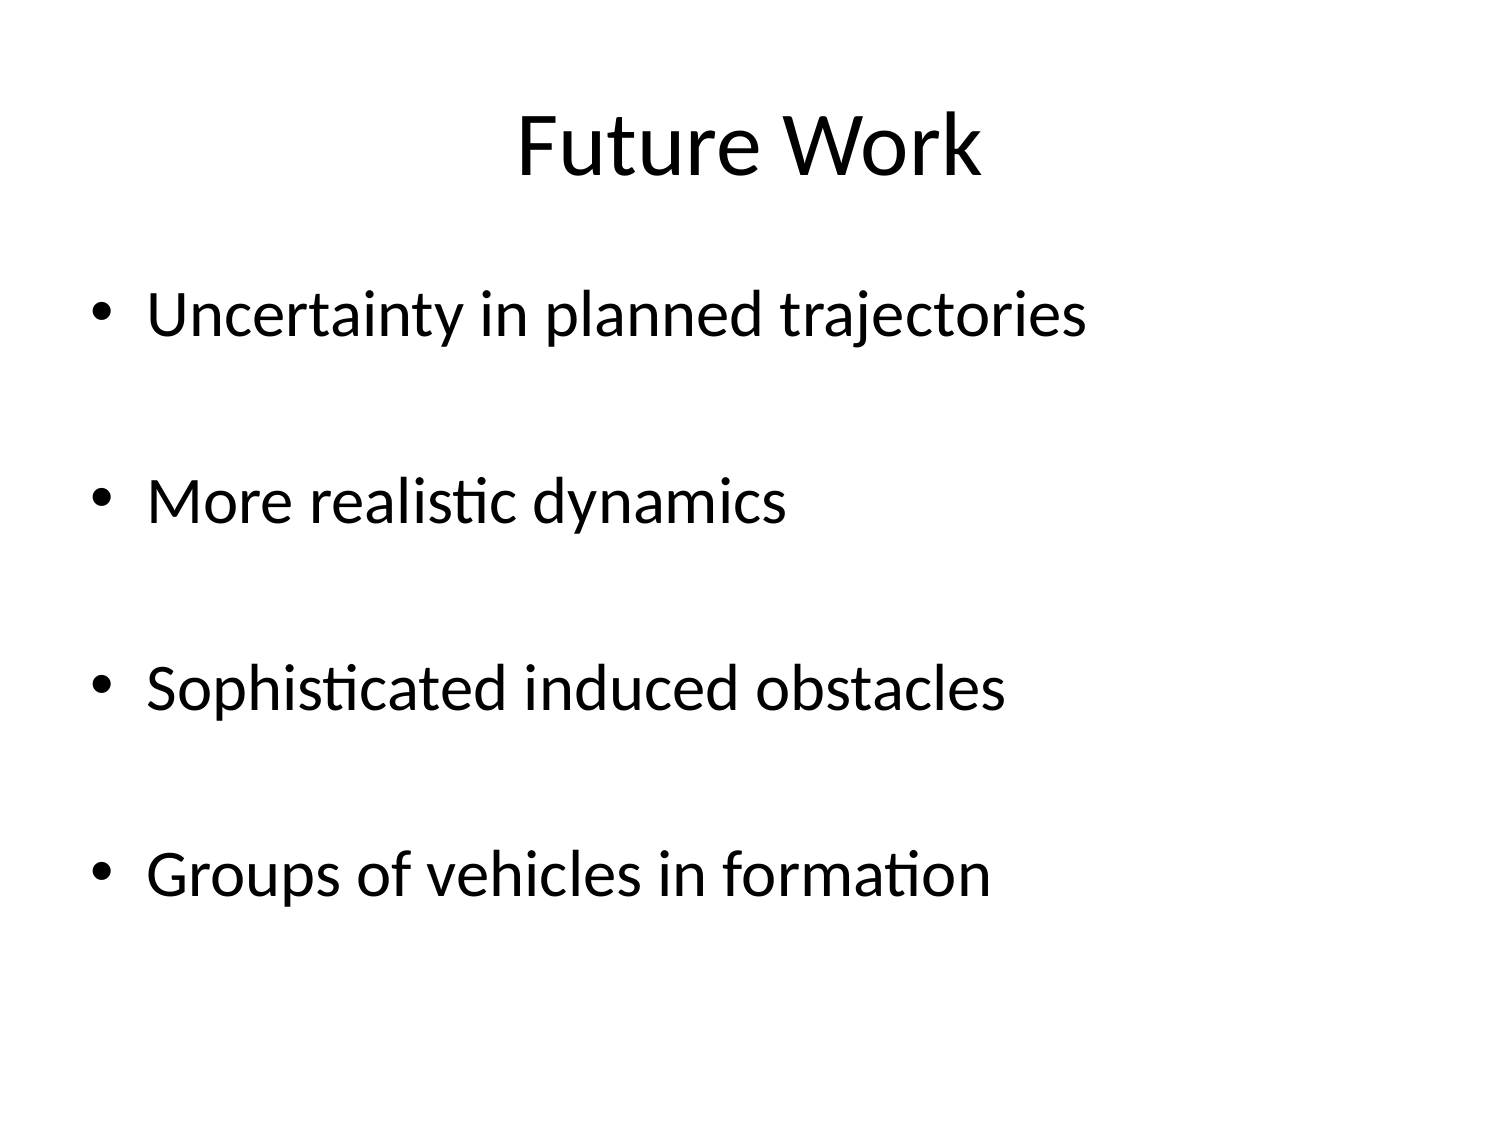

# Future Work
Uncertainty in planned trajectories

More realistic dynamics

Sophisticated induced obstacles

Groups of vehicles in formation